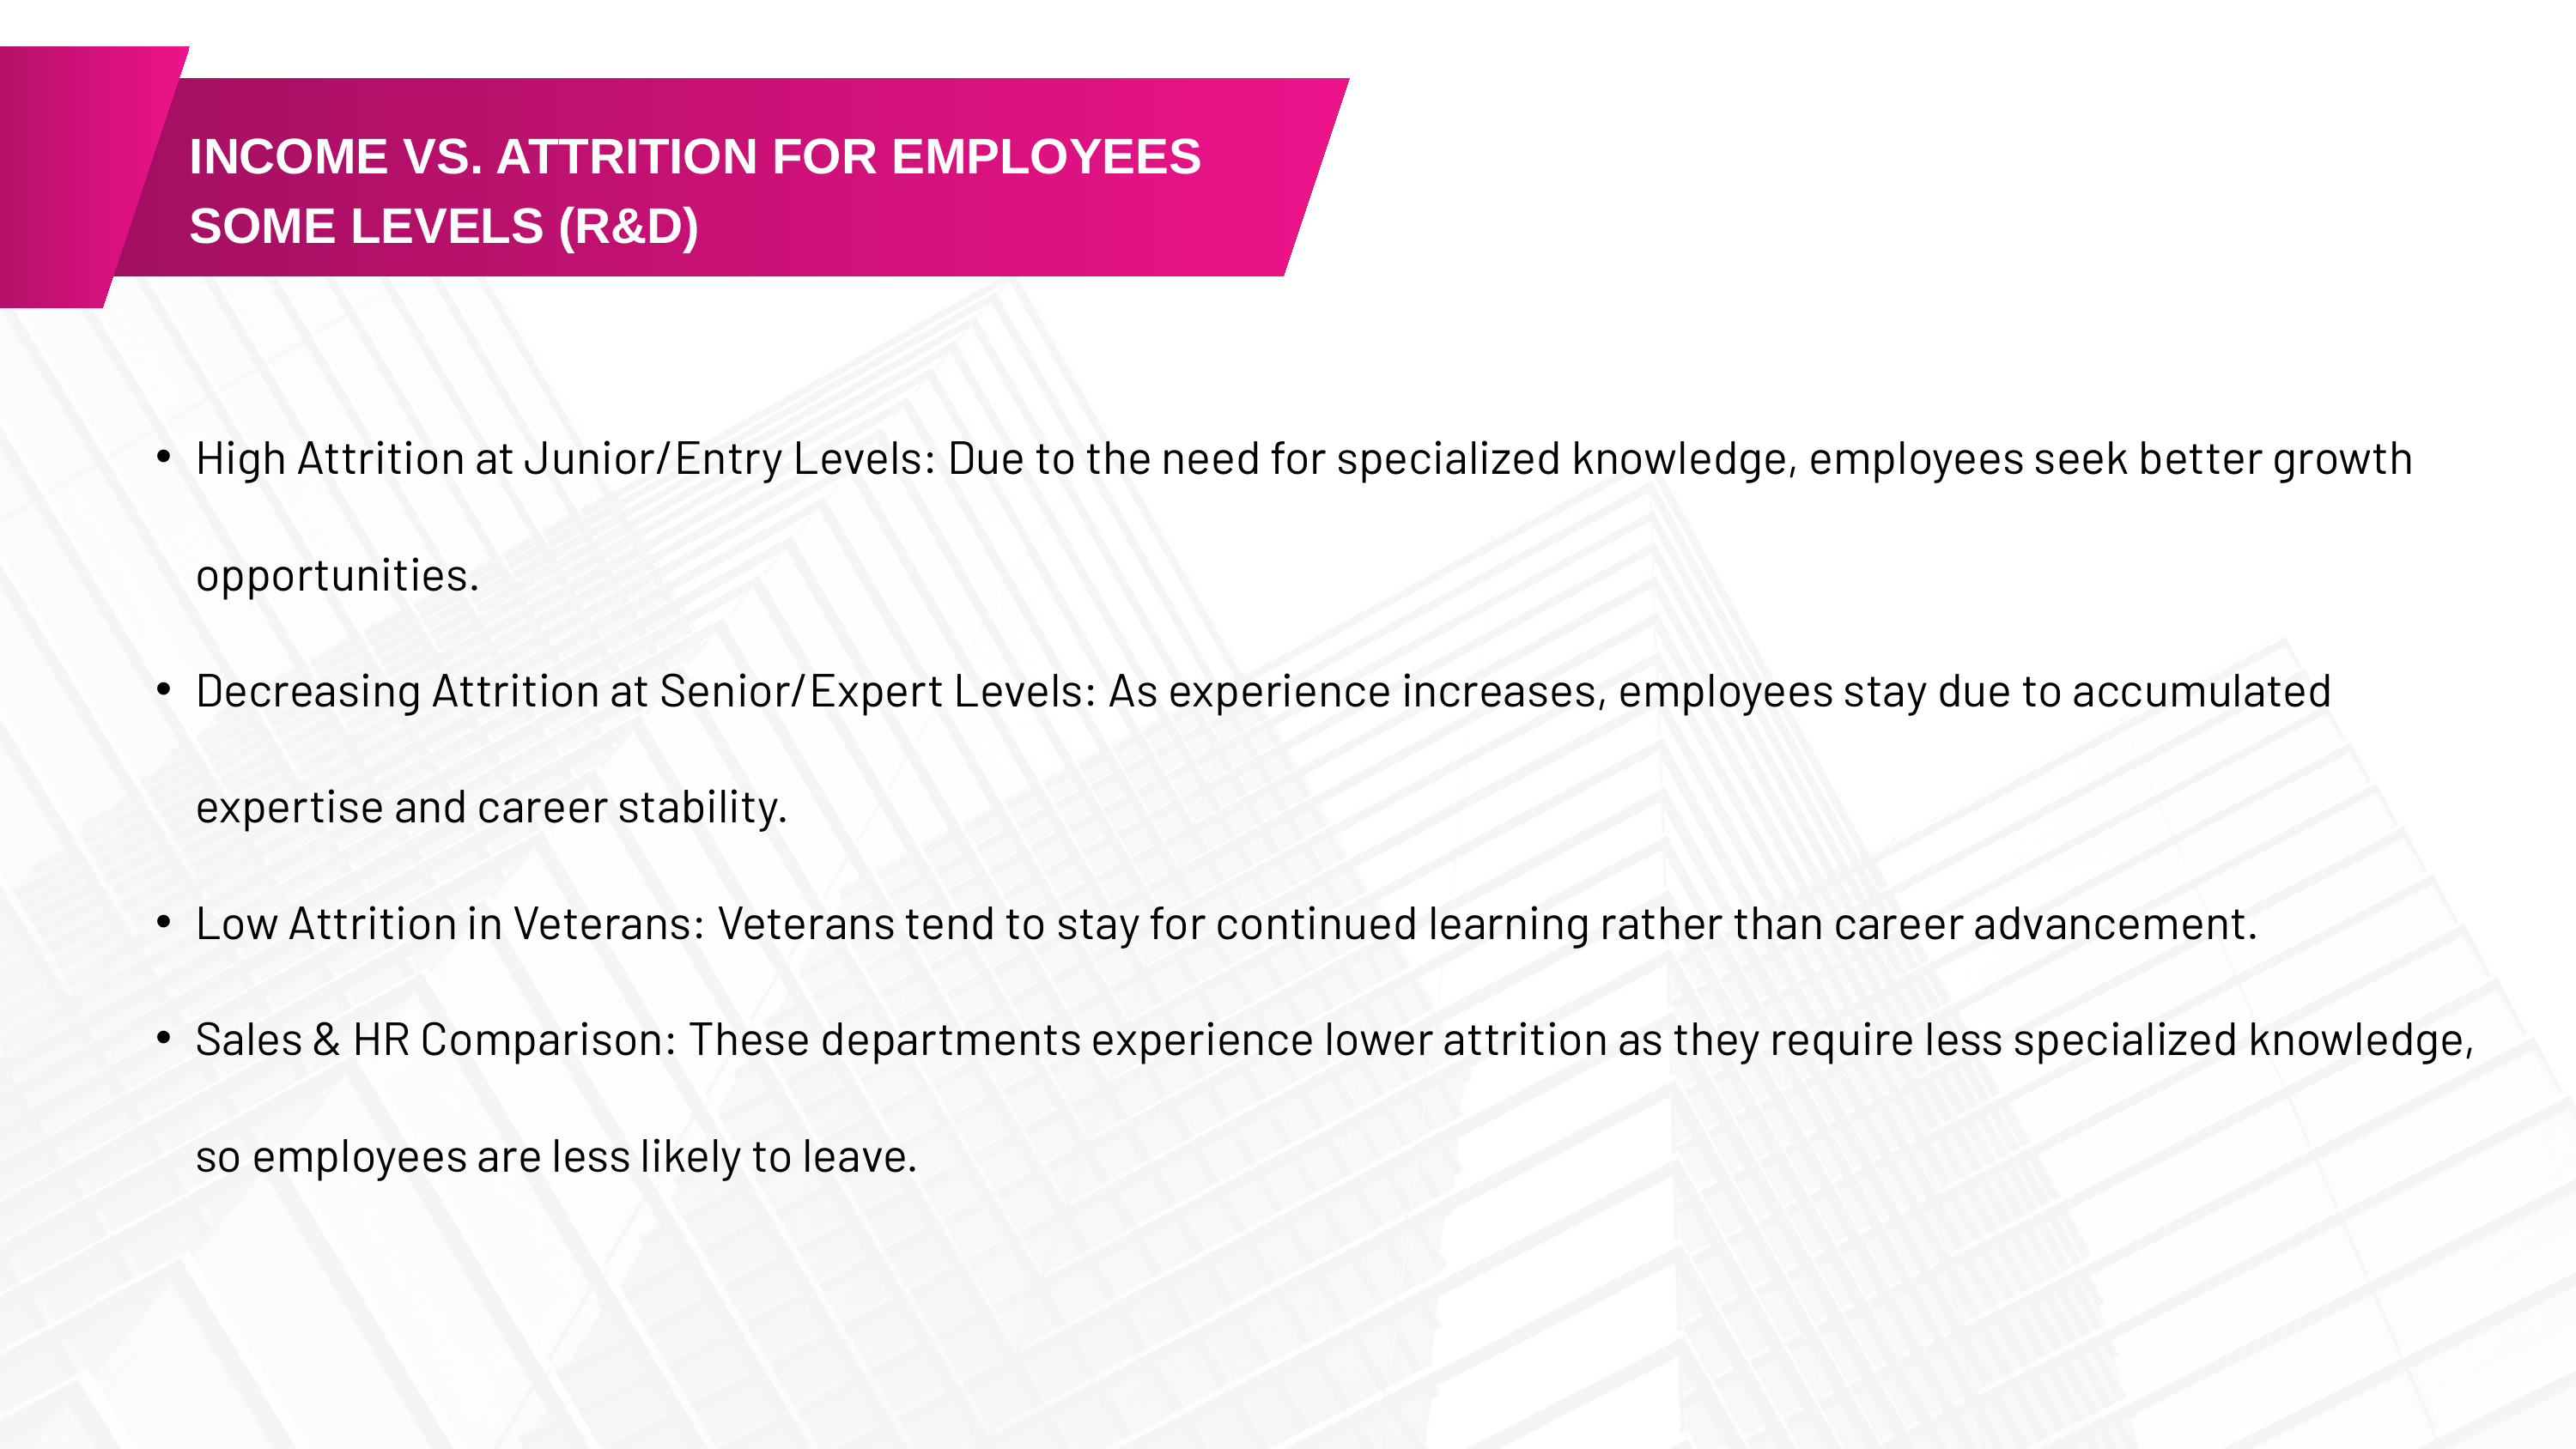

INCOME VS. ATTRITION FOR EMPLOYEES SOME LEVELS (R&D)
High Attrition at Junior/Entry Levels: Due to the need for specialized knowledge, employees seek better growth opportunities.
Decreasing Attrition at Senior/Expert Levels: As experience increases, employees stay due to accumulated expertise and career stability.
Low Attrition in Veterans: Veterans tend to stay for continued learning rather than career advancement.
Sales & HR Comparison: These departments experience lower attrition as they require less specialized knowledge, so employees are less likely to leave.